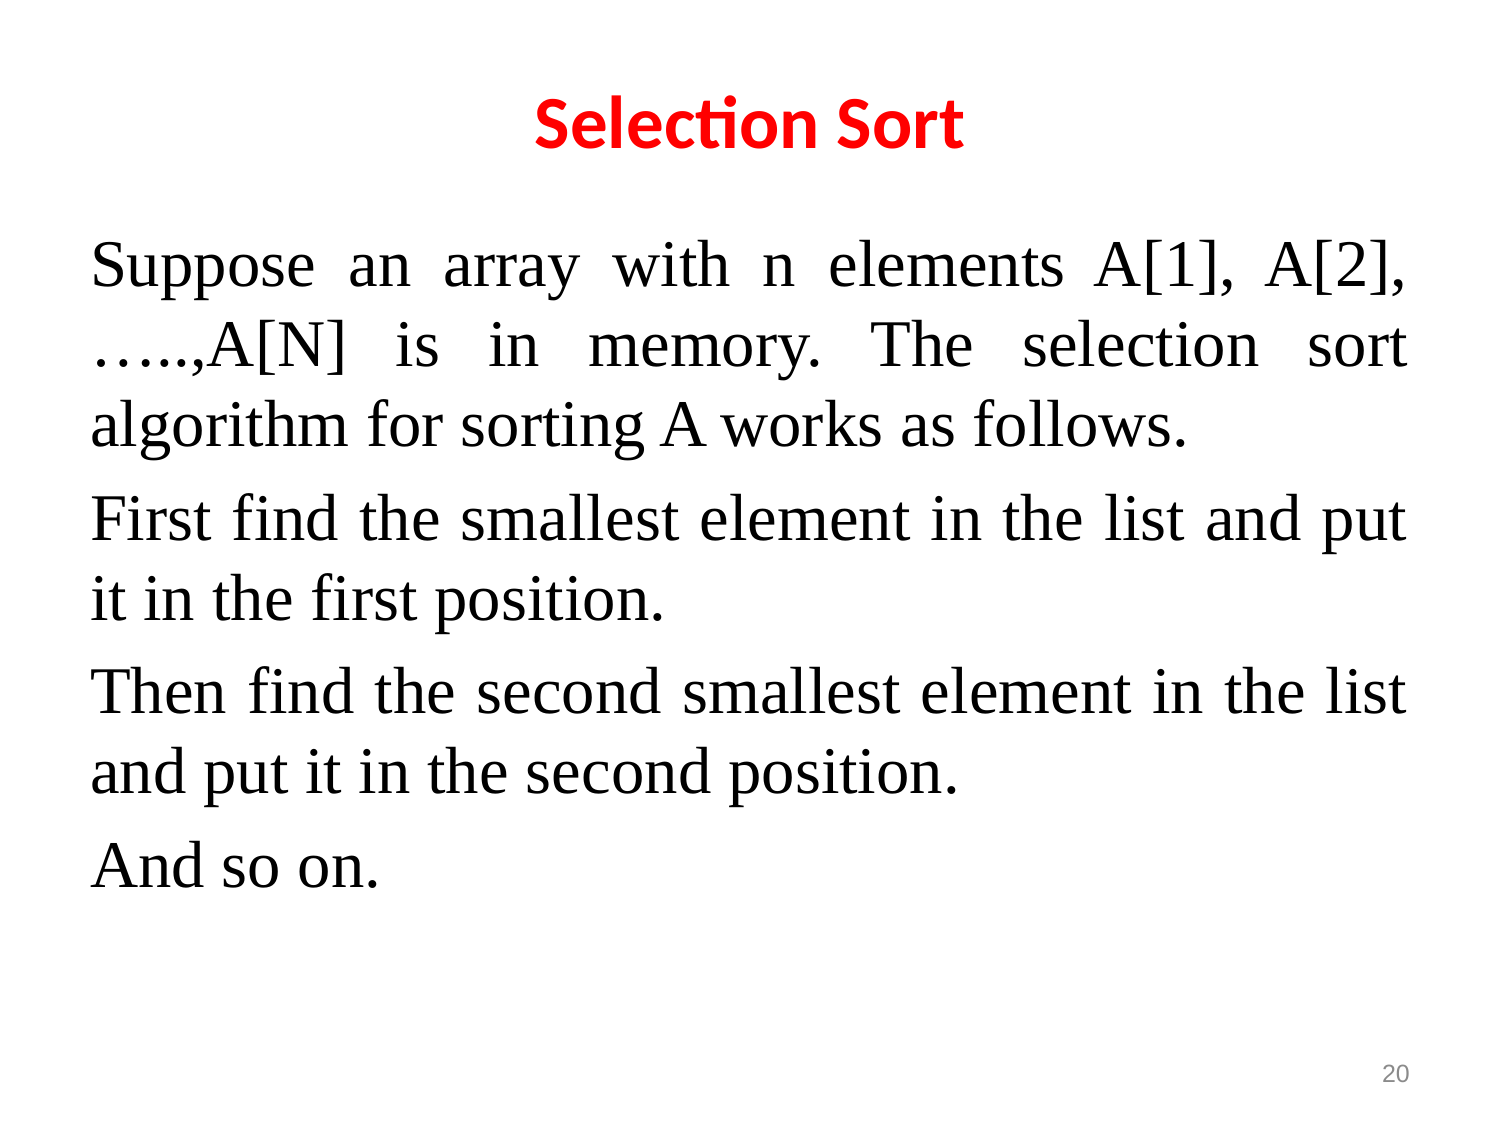

# Selection Sort
Suppose an array with n elements A[1], A[2],…..,A[N] is in memory. The selection sort algorithm for sorting A works as follows.
First find the smallest element in the list and put it in the first position.
Then find the second smallest element in the list and put it in the second position.
And so on.
20